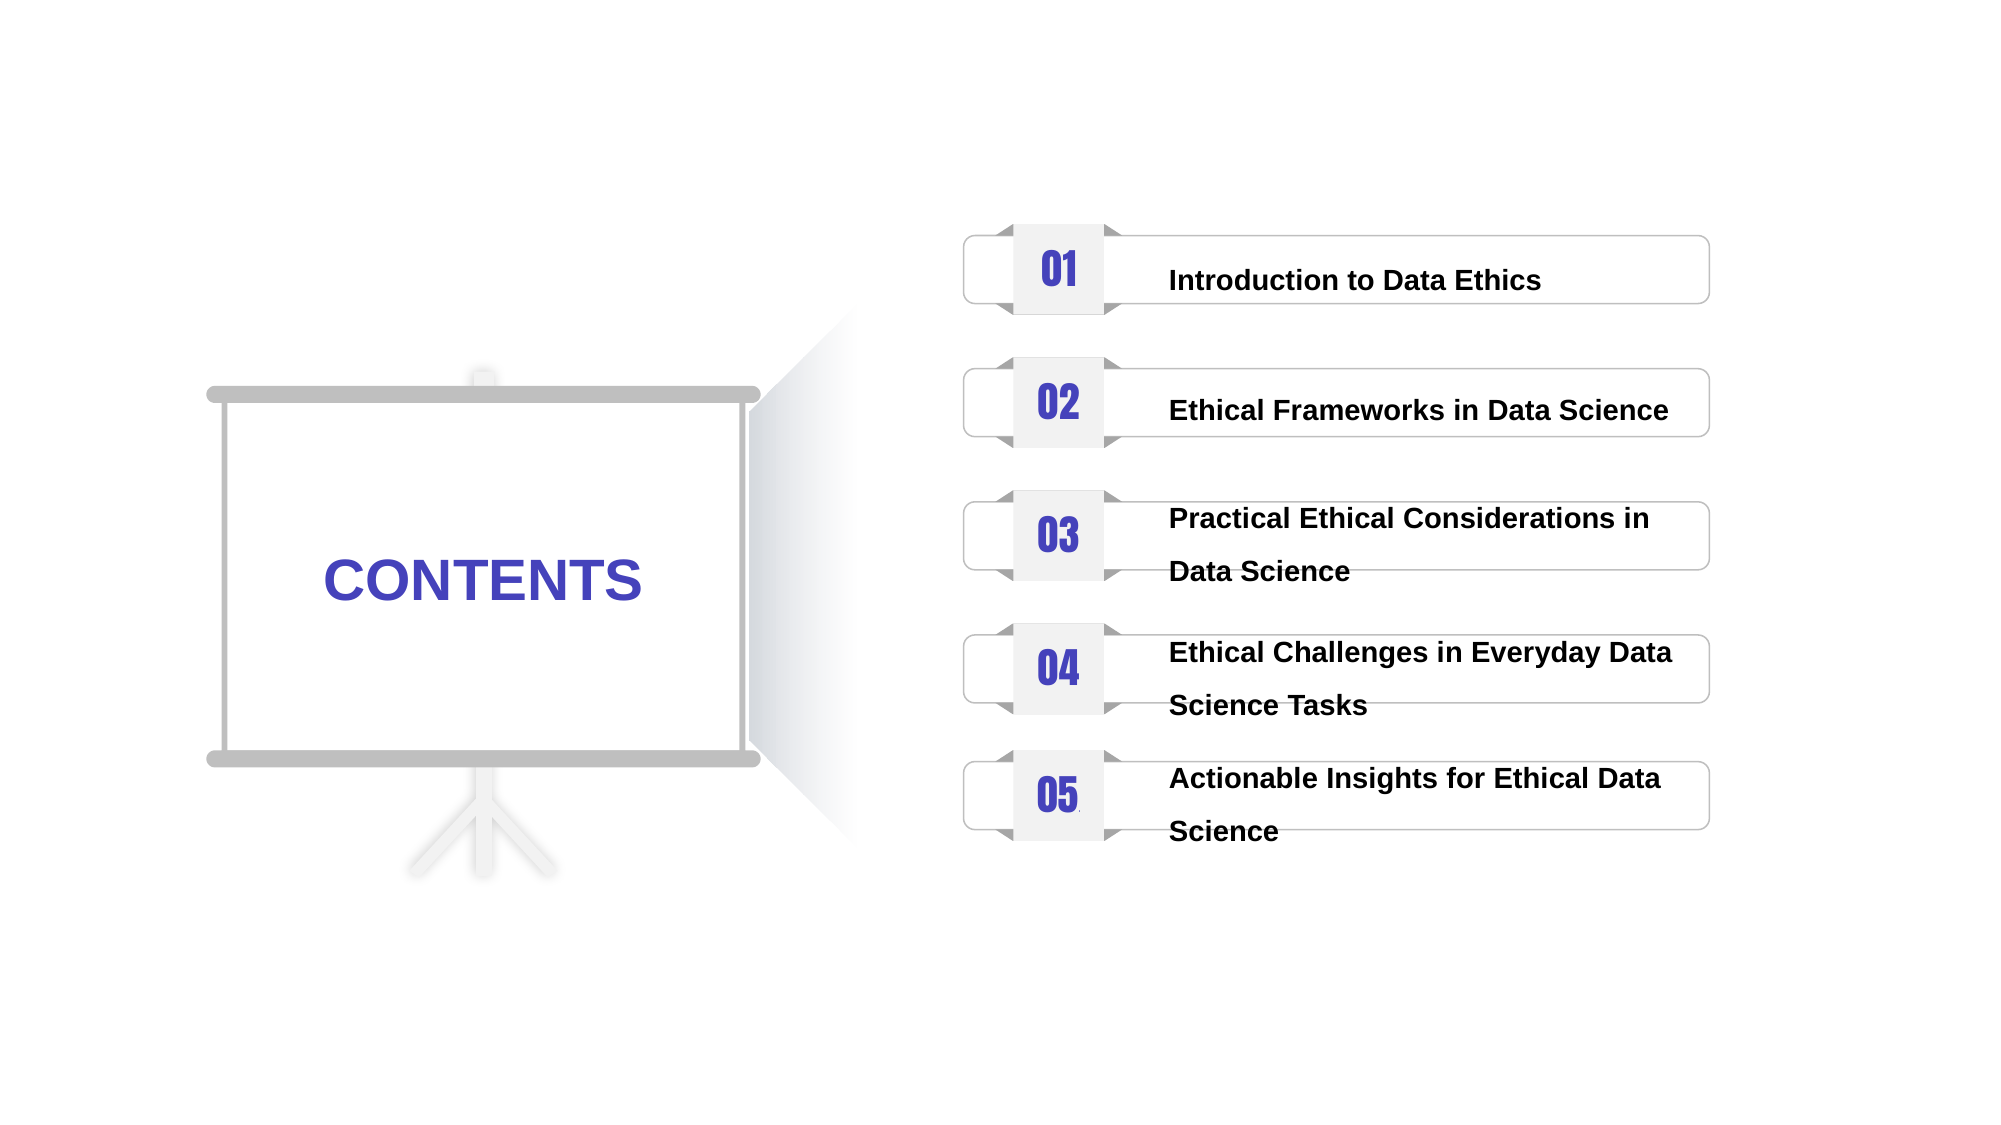

0 1

Introduction to Data Ethics

0 2

Ethical Frameworks in Data Science

0 3
Practical Ethical Considerations in Data Science

CON TENTS

0 4
Ethical Challenges in Everyday Data Science Tasks

05 5
Actionable Insights for Ethical Data Science